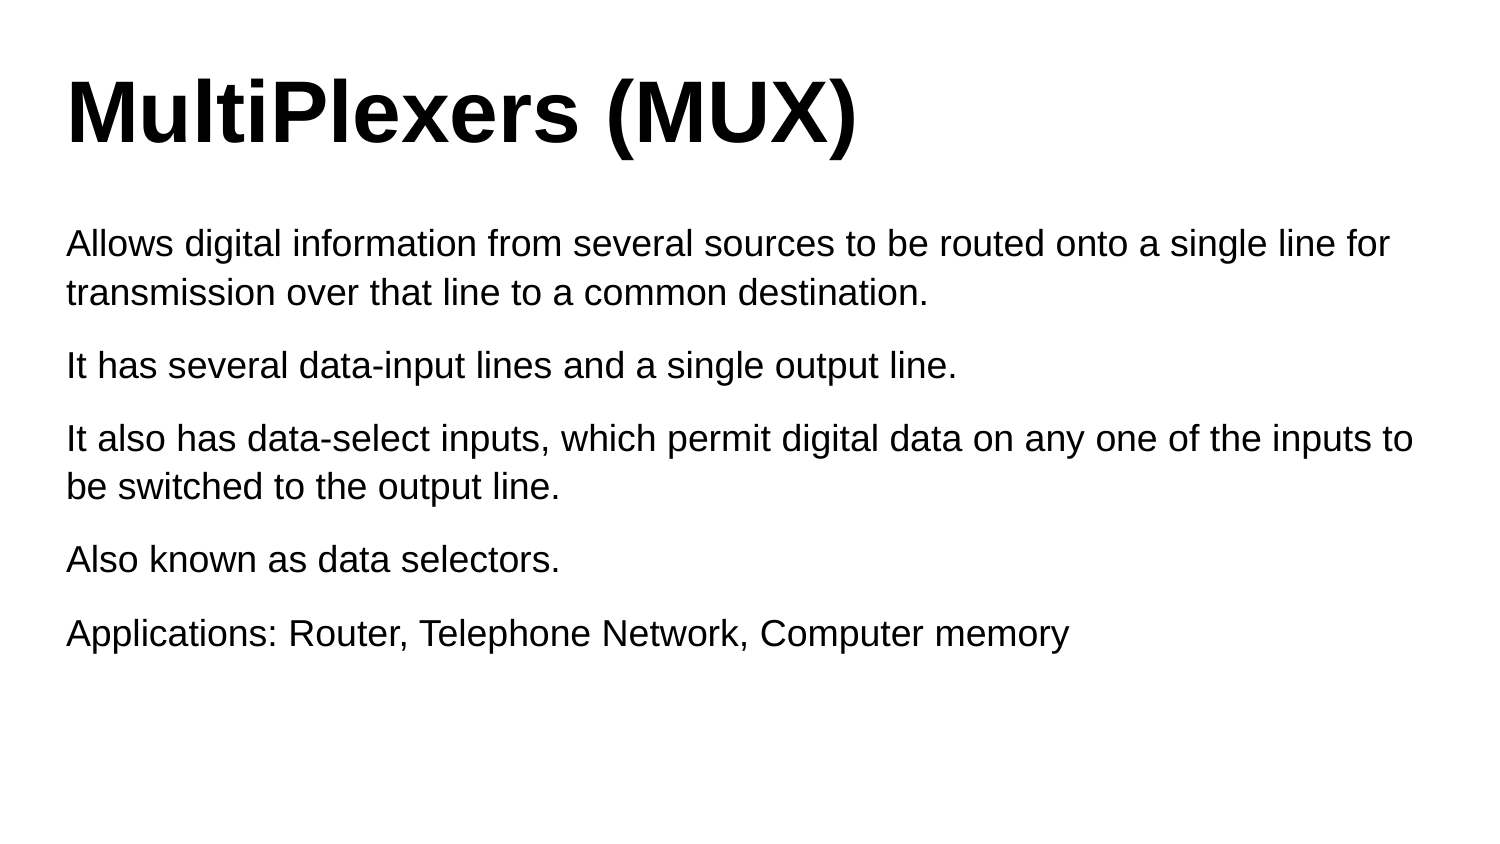

# MultiPlexers (MUX)
Allows digital information from several sources to be routed onto a single line for transmission over that line to a common destination.
It has several data-input lines and a single output line.
It also has data-select inputs, which permit digital data on any one of the inputs to be switched to the output line.
Also known as data selectors.
Applications: Router, Telephone Network, Computer memory